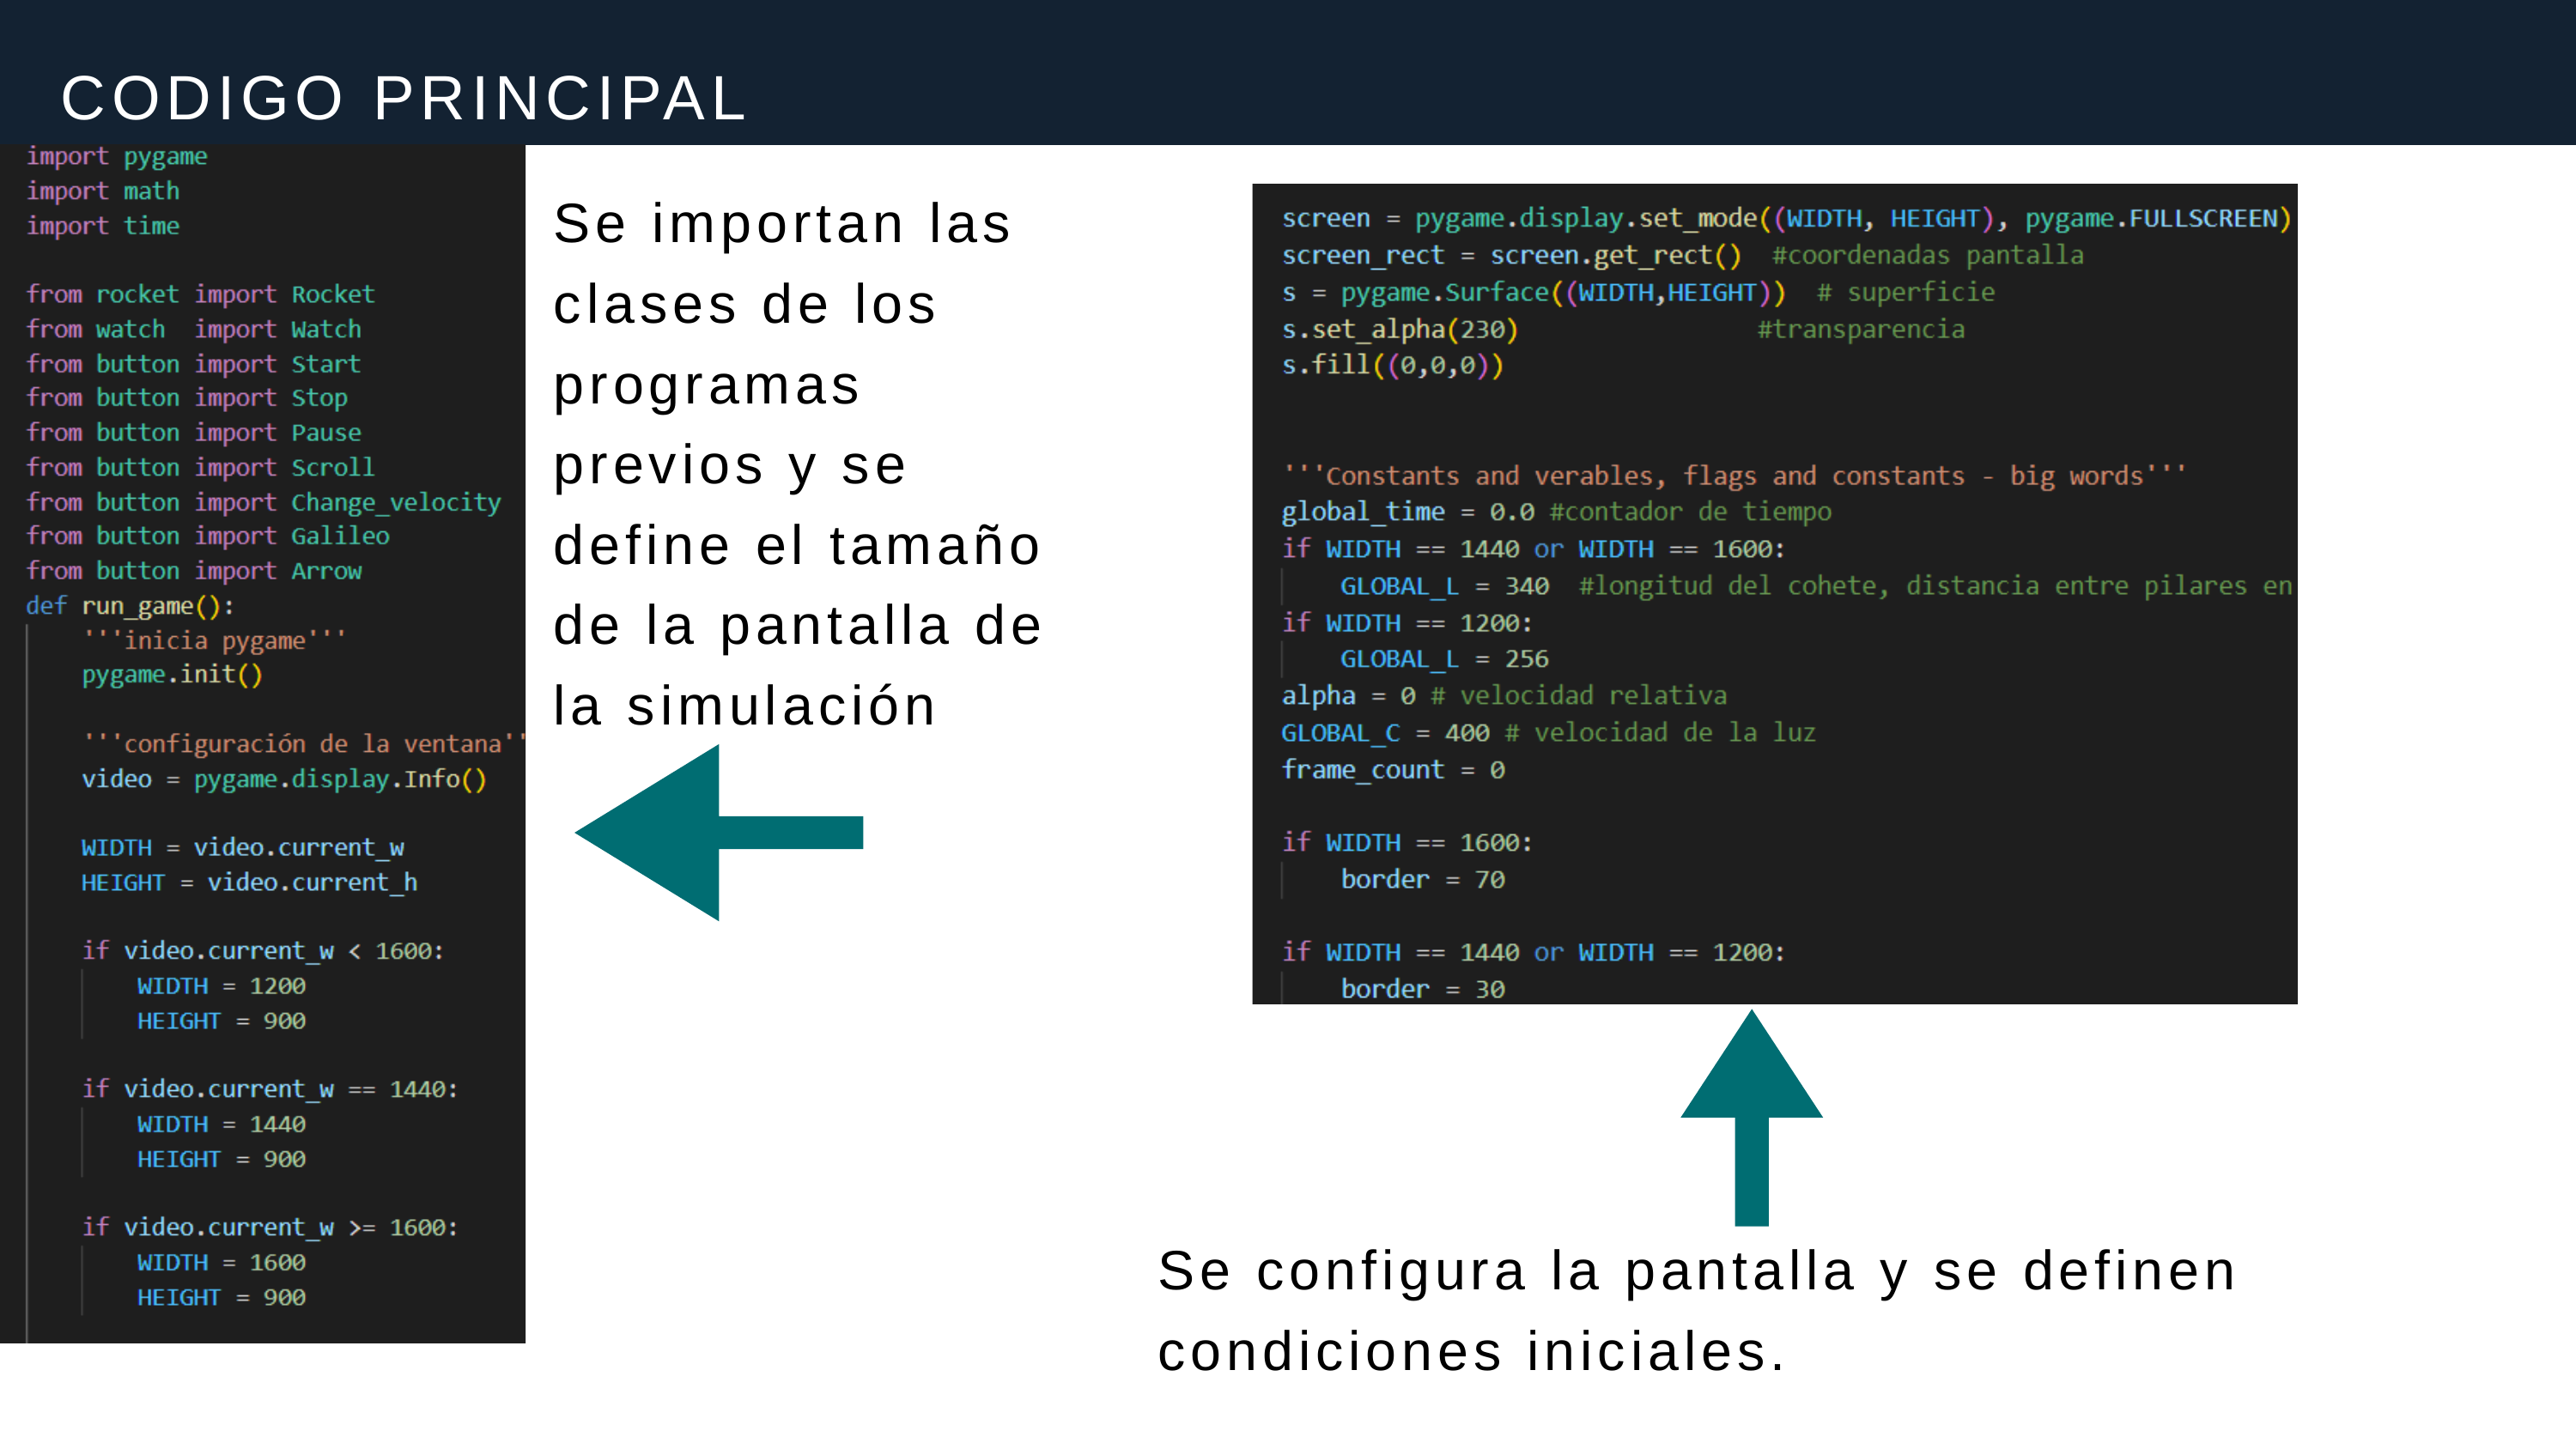

CODIGO PRINCIPAL

Se importan las clases de los programas previos y se define el tamaño de la pantalla de la simulación

Se configura la pantalla y se definen condiciones iniciales.